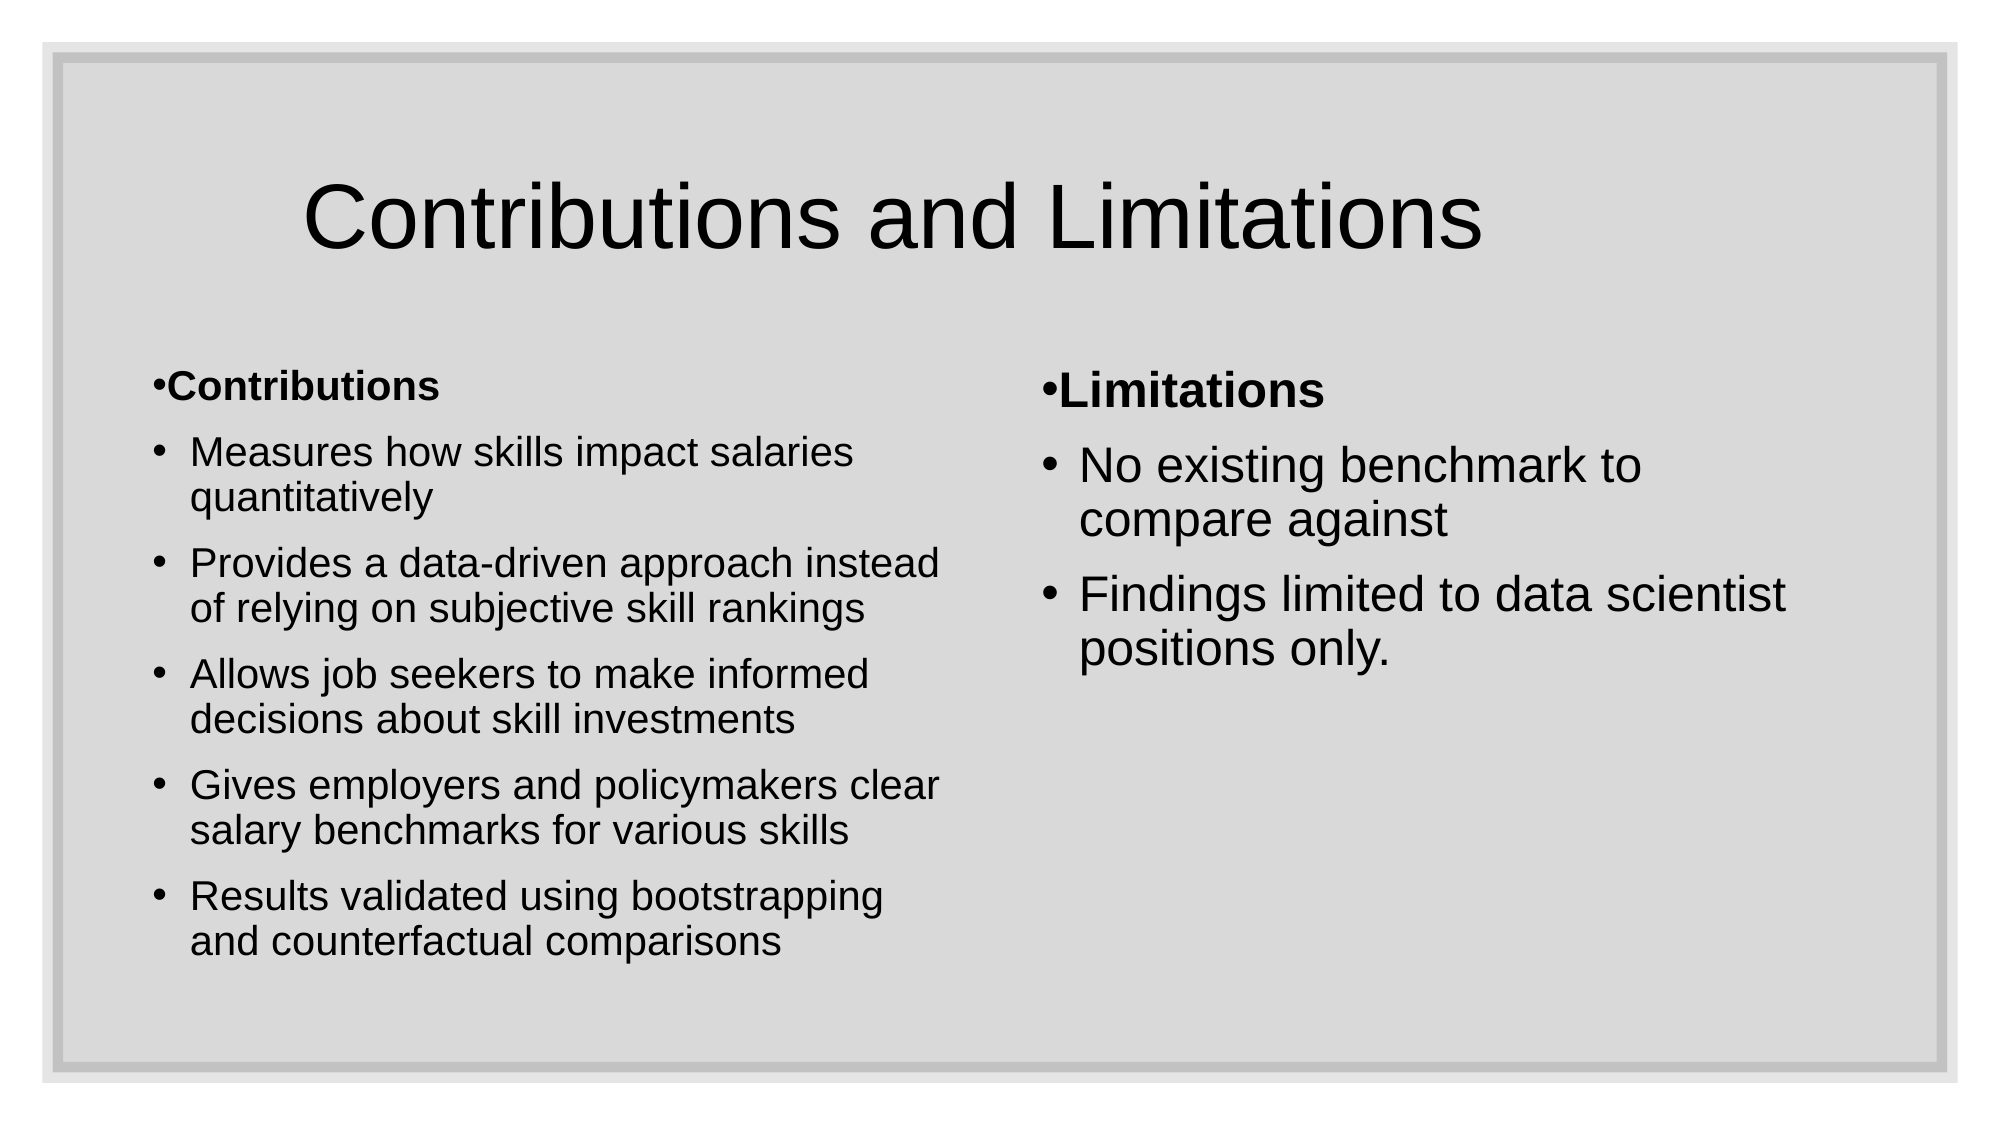

# Contributions and Limitations
Contributions
Measures how skills impact salaries quantitatively
Provides a data-driven approach instead of relying on subjective skill rankings
Allows job seekers to make informed decisions about skill investments
Gives employers and policymakers clear salary benchmarks for various skills
Results validated using bootstrapping and counterfactual comparisons
Limitations
No existing benchmark to compare against
Findings limited to data scientist positions only.